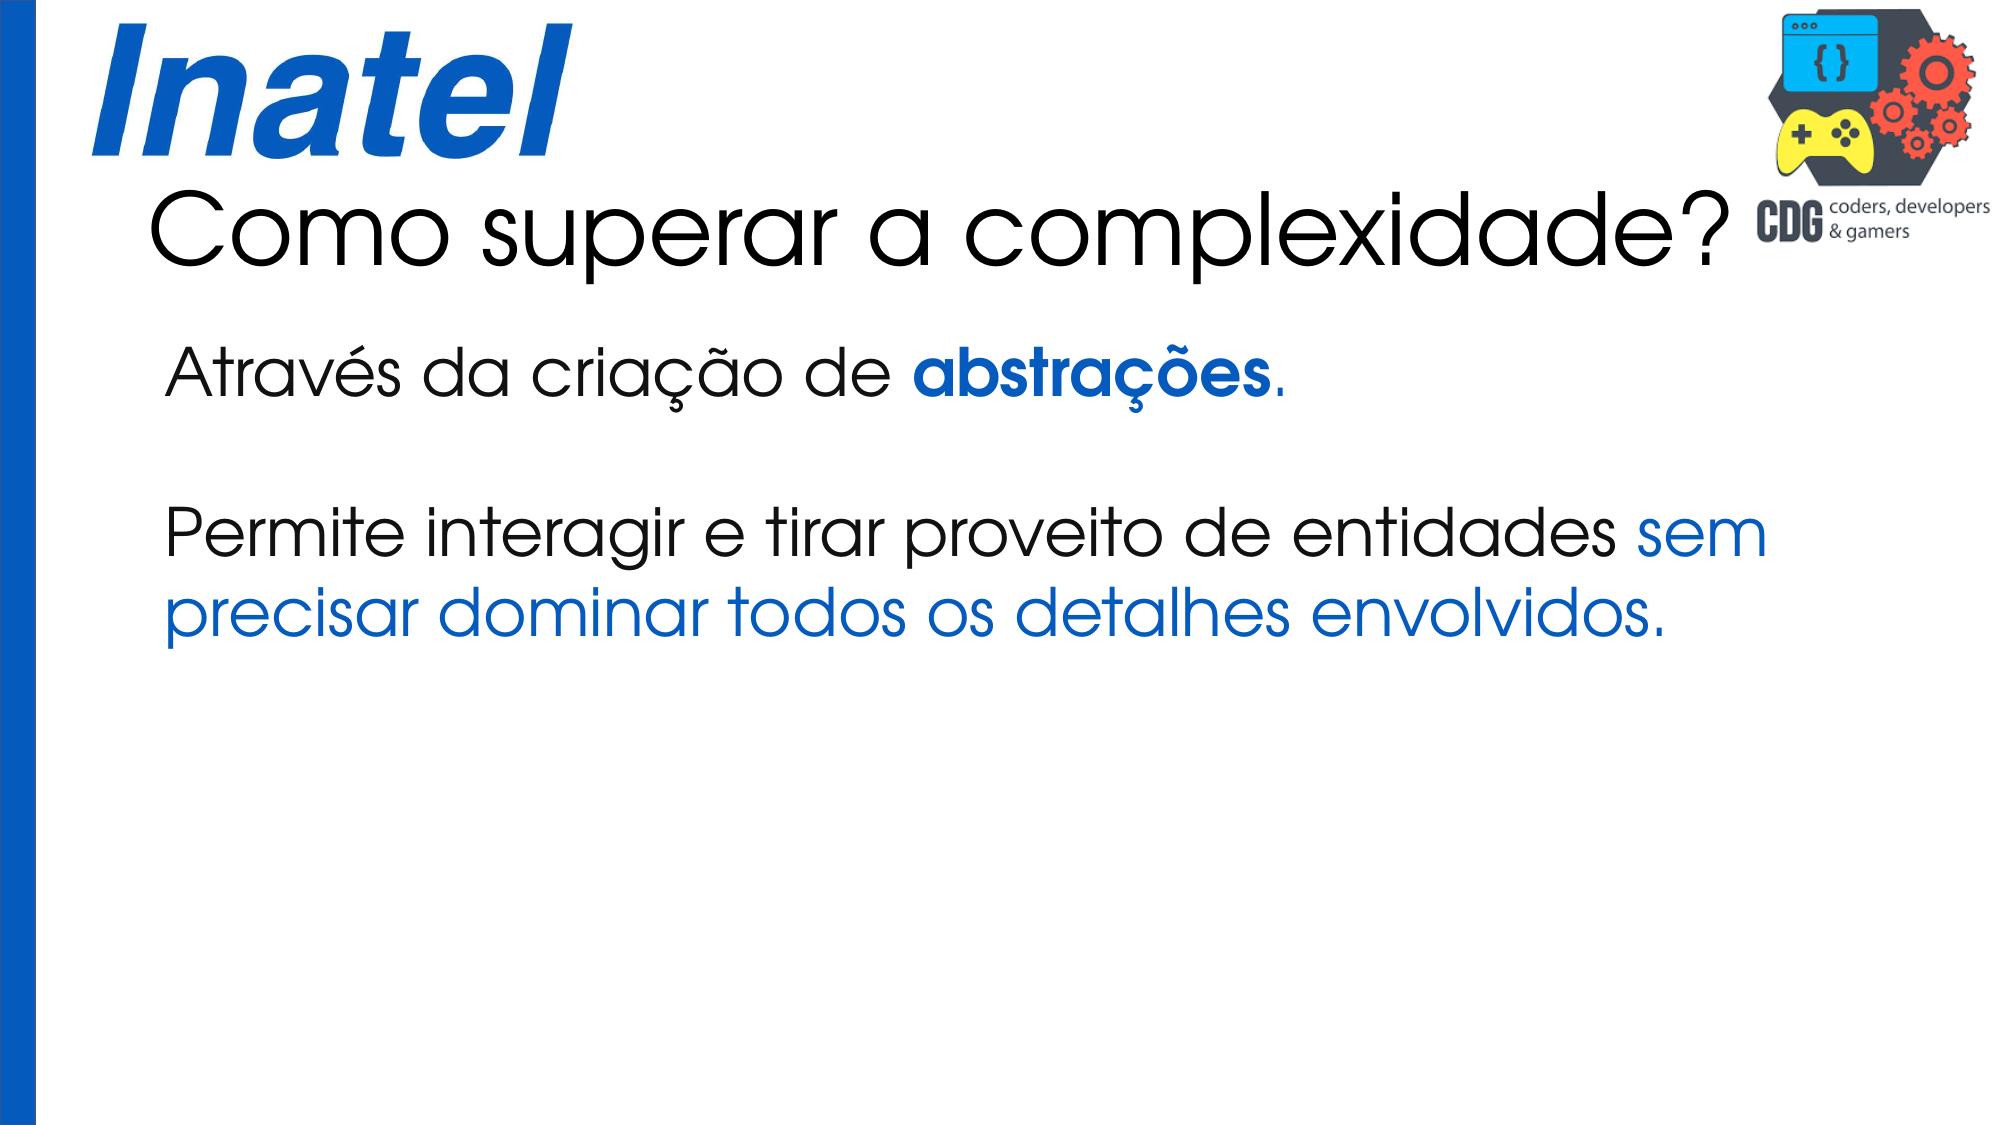

Como superar a complexidade?
Através da criação de abstrações.

Permite interagir e tirar proveito de entidades sem precisar dominar todos os detalhes envolvidos.